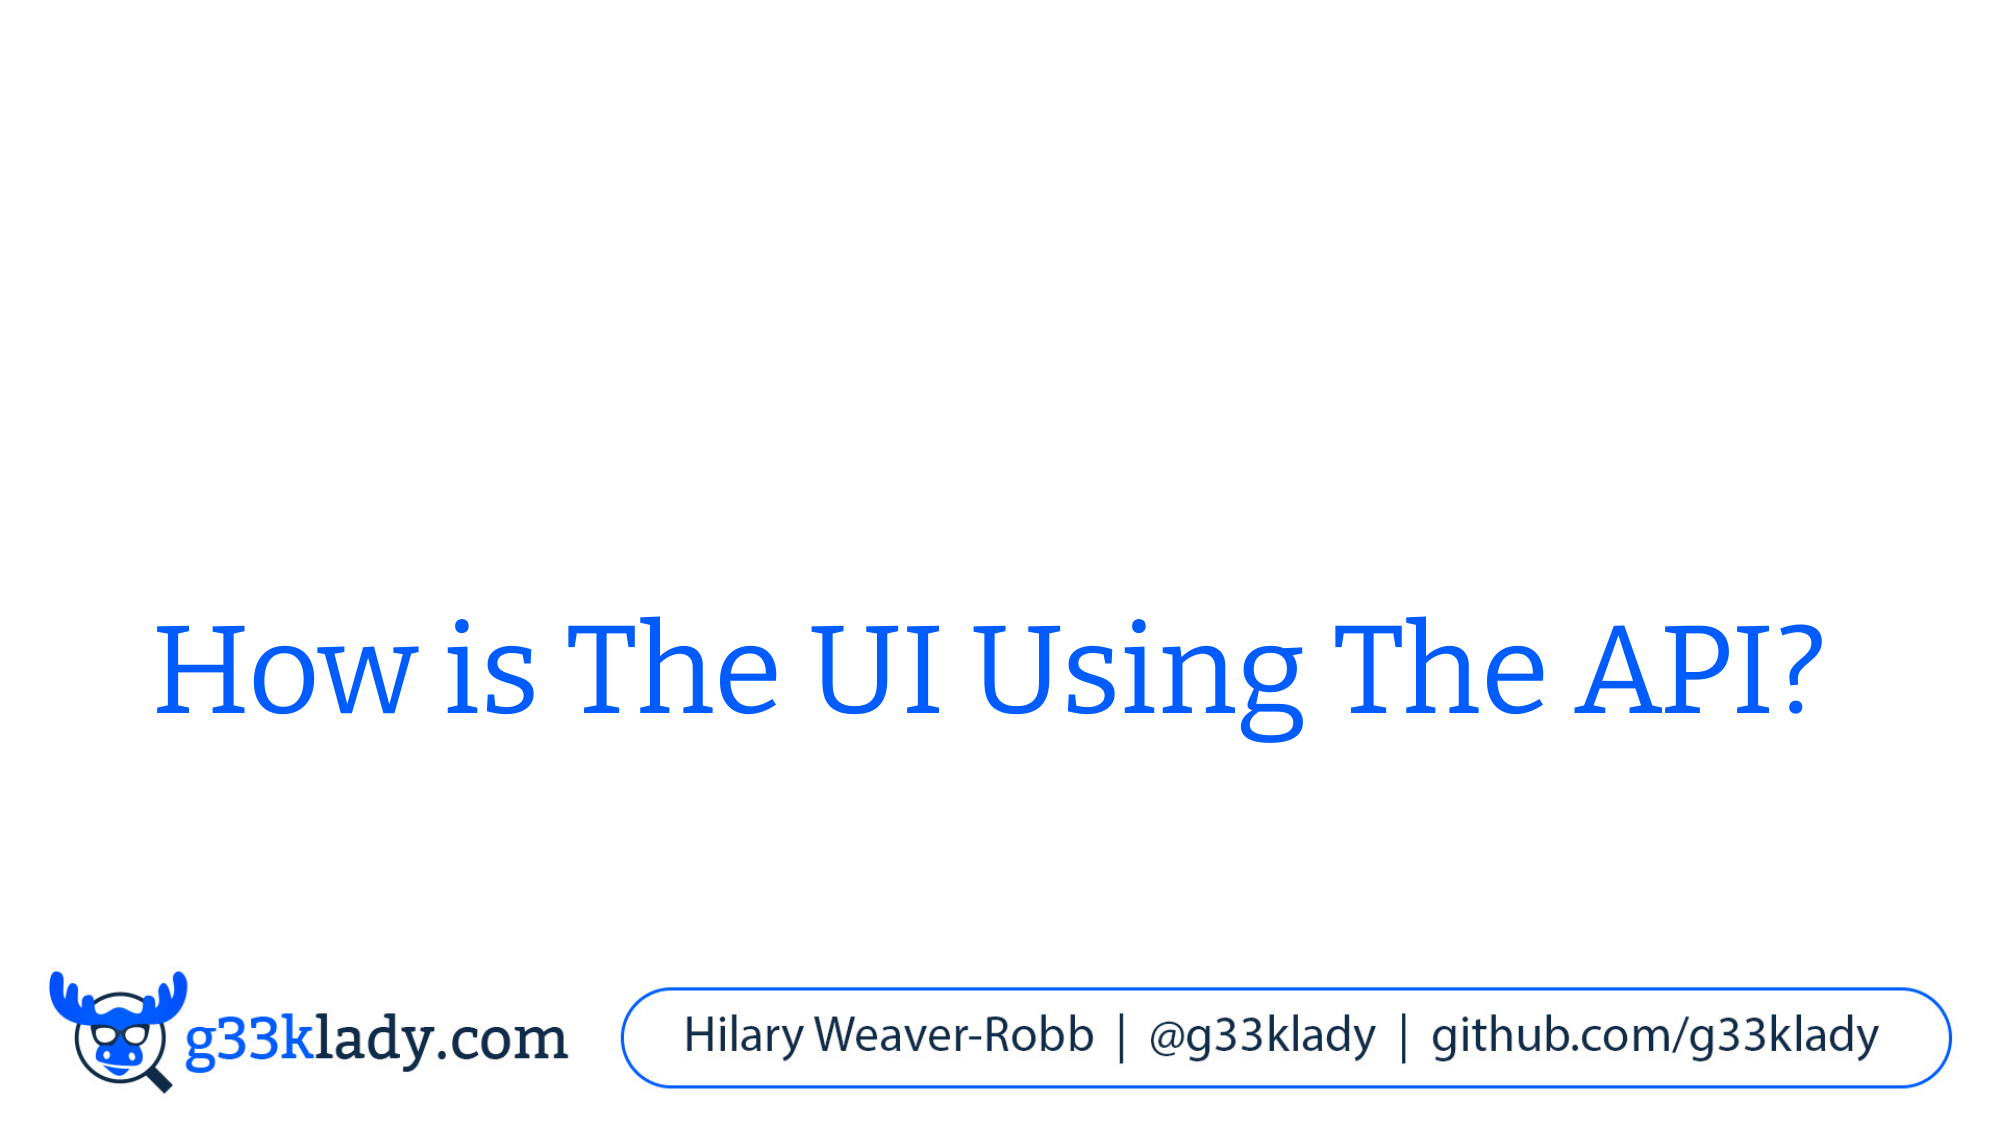

# How is The UI Using The API?